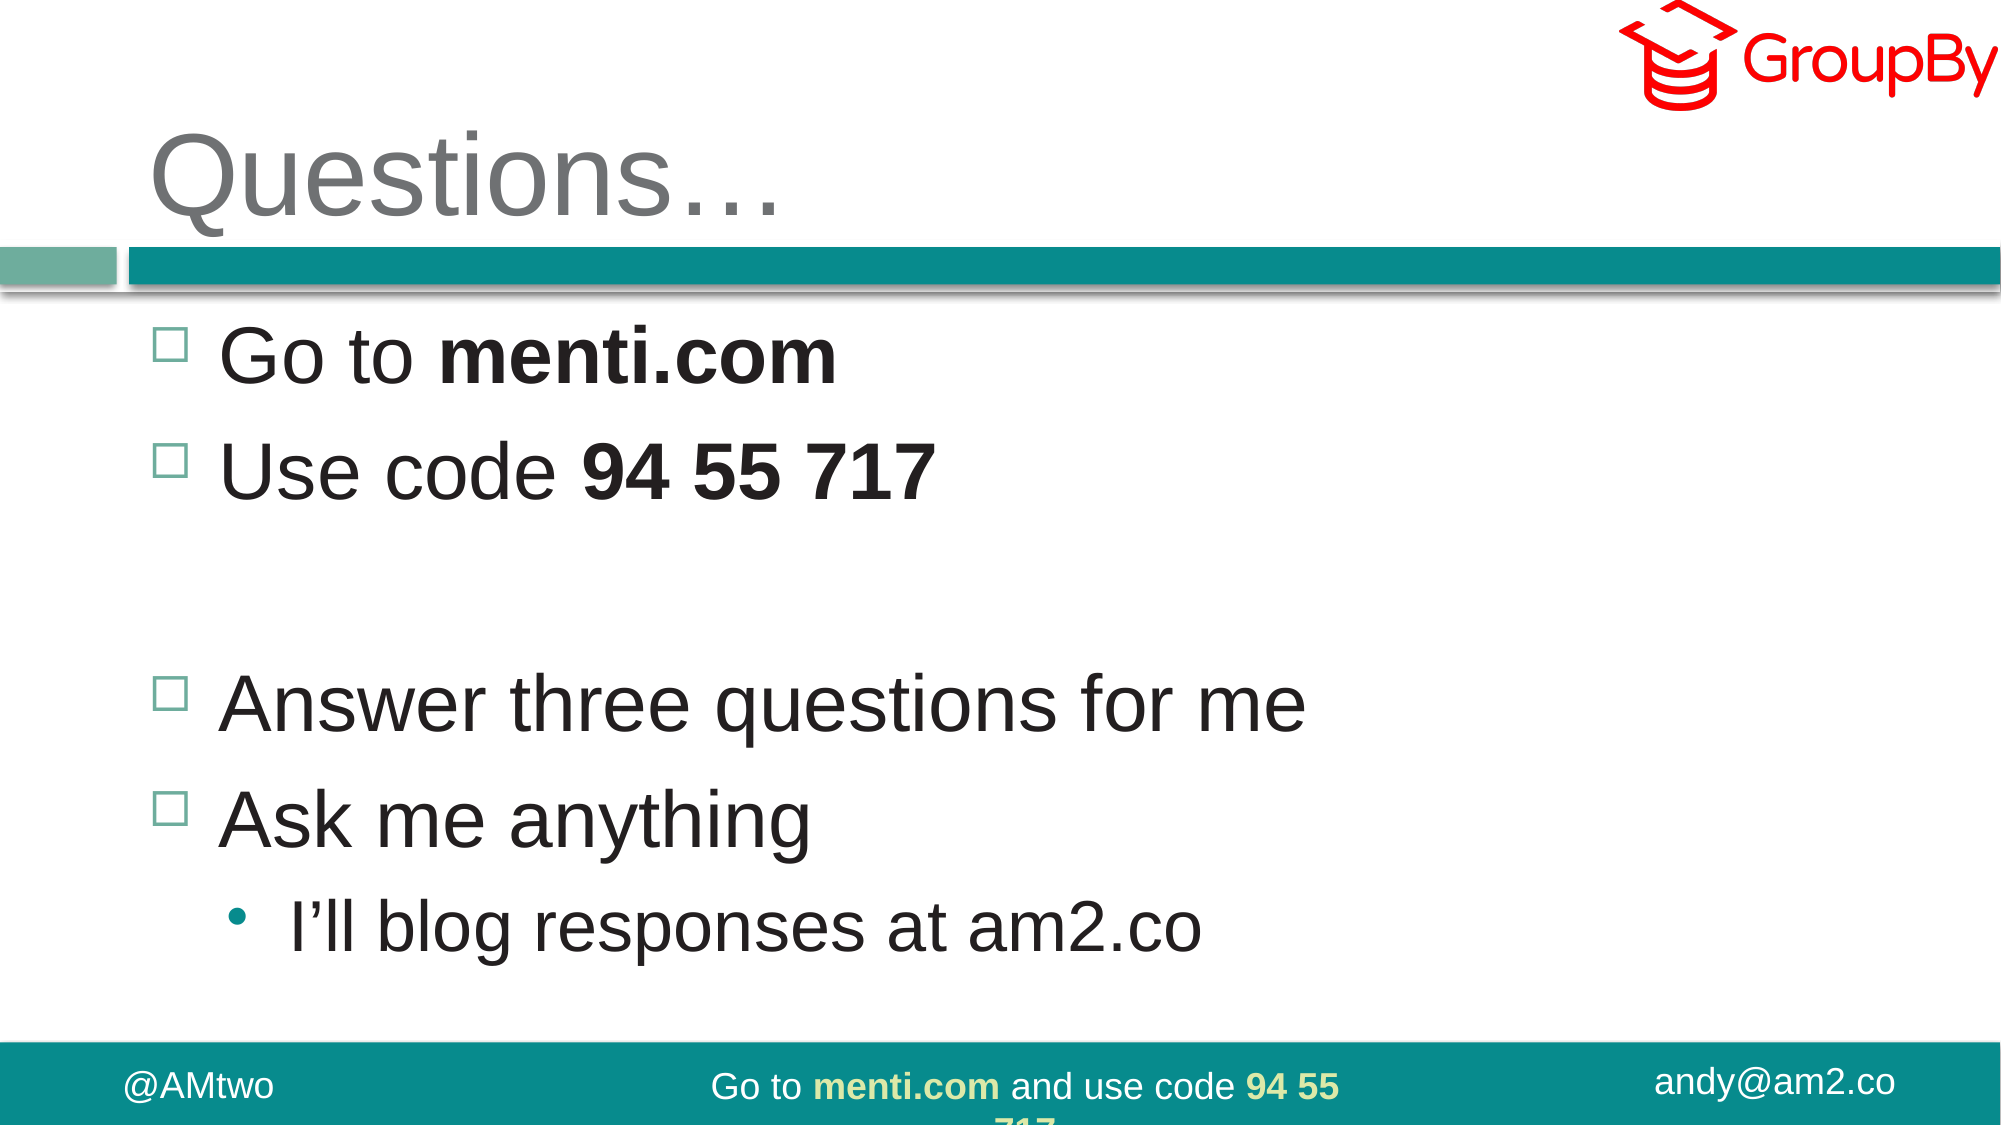

# Questions…
Go to menti.com
Use code 94 55 717

Answer three questions for me
Ask me anything
I’ll blog responses at am2.co